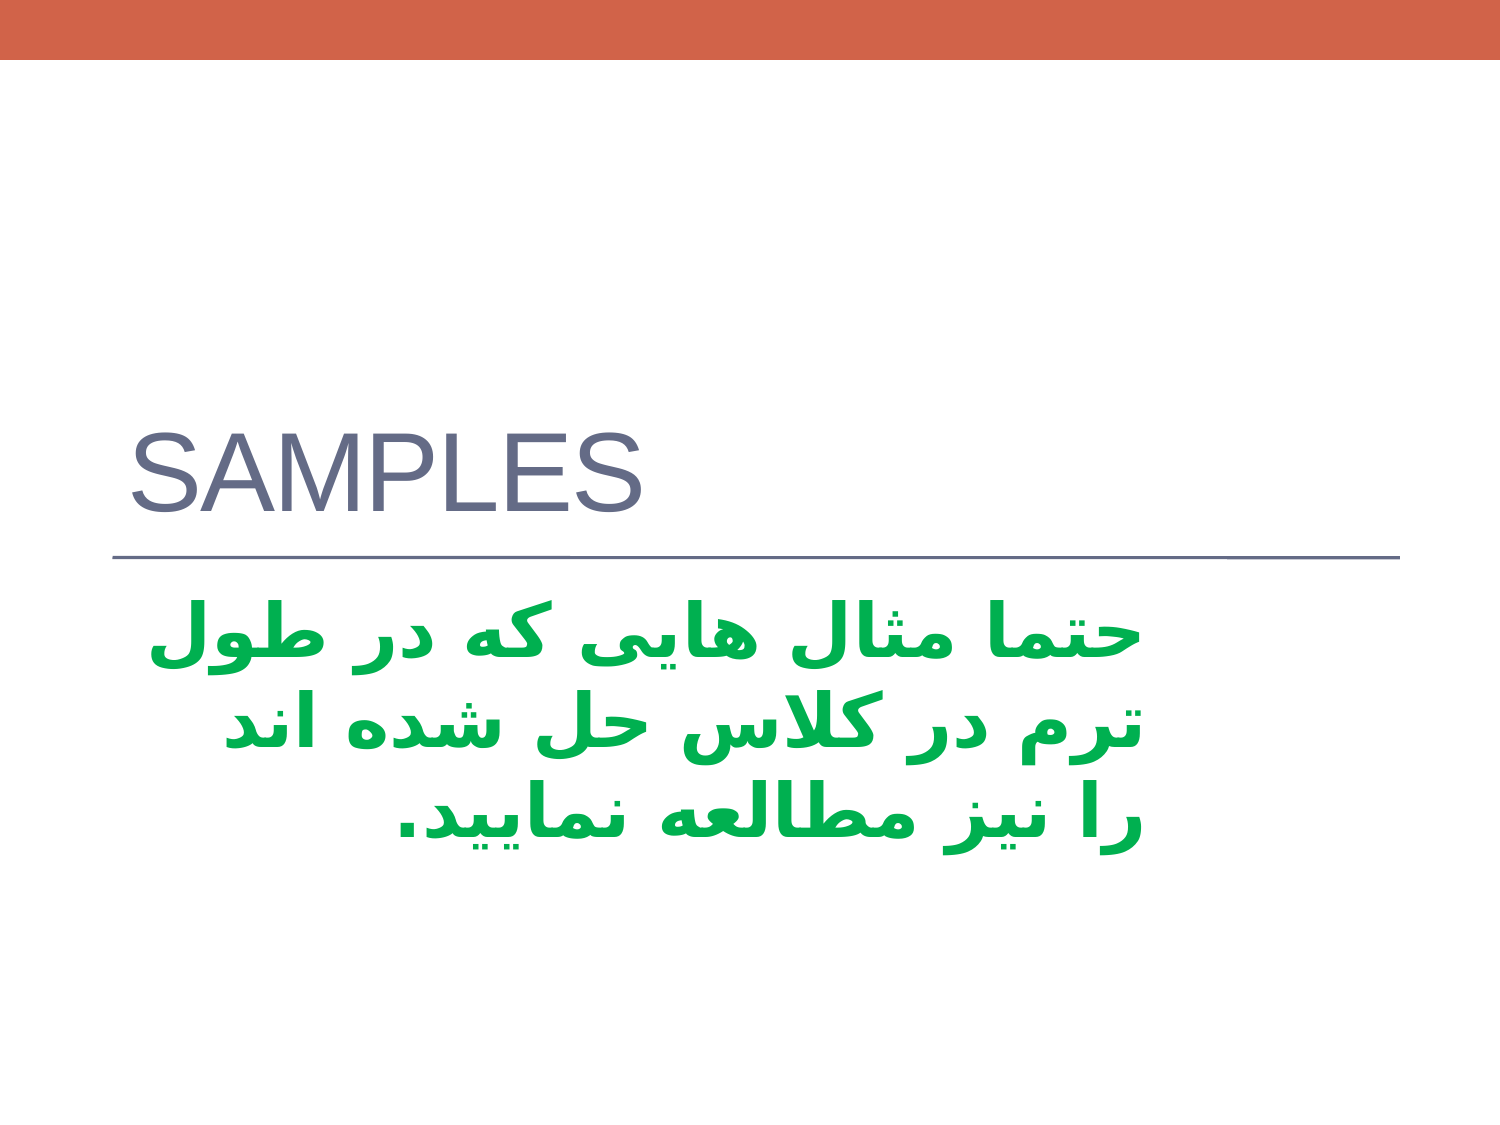

# Samples
حتما مثال هایی که در طول ترم در کلاس حل شده اند را نیز مطالعه نمایید.